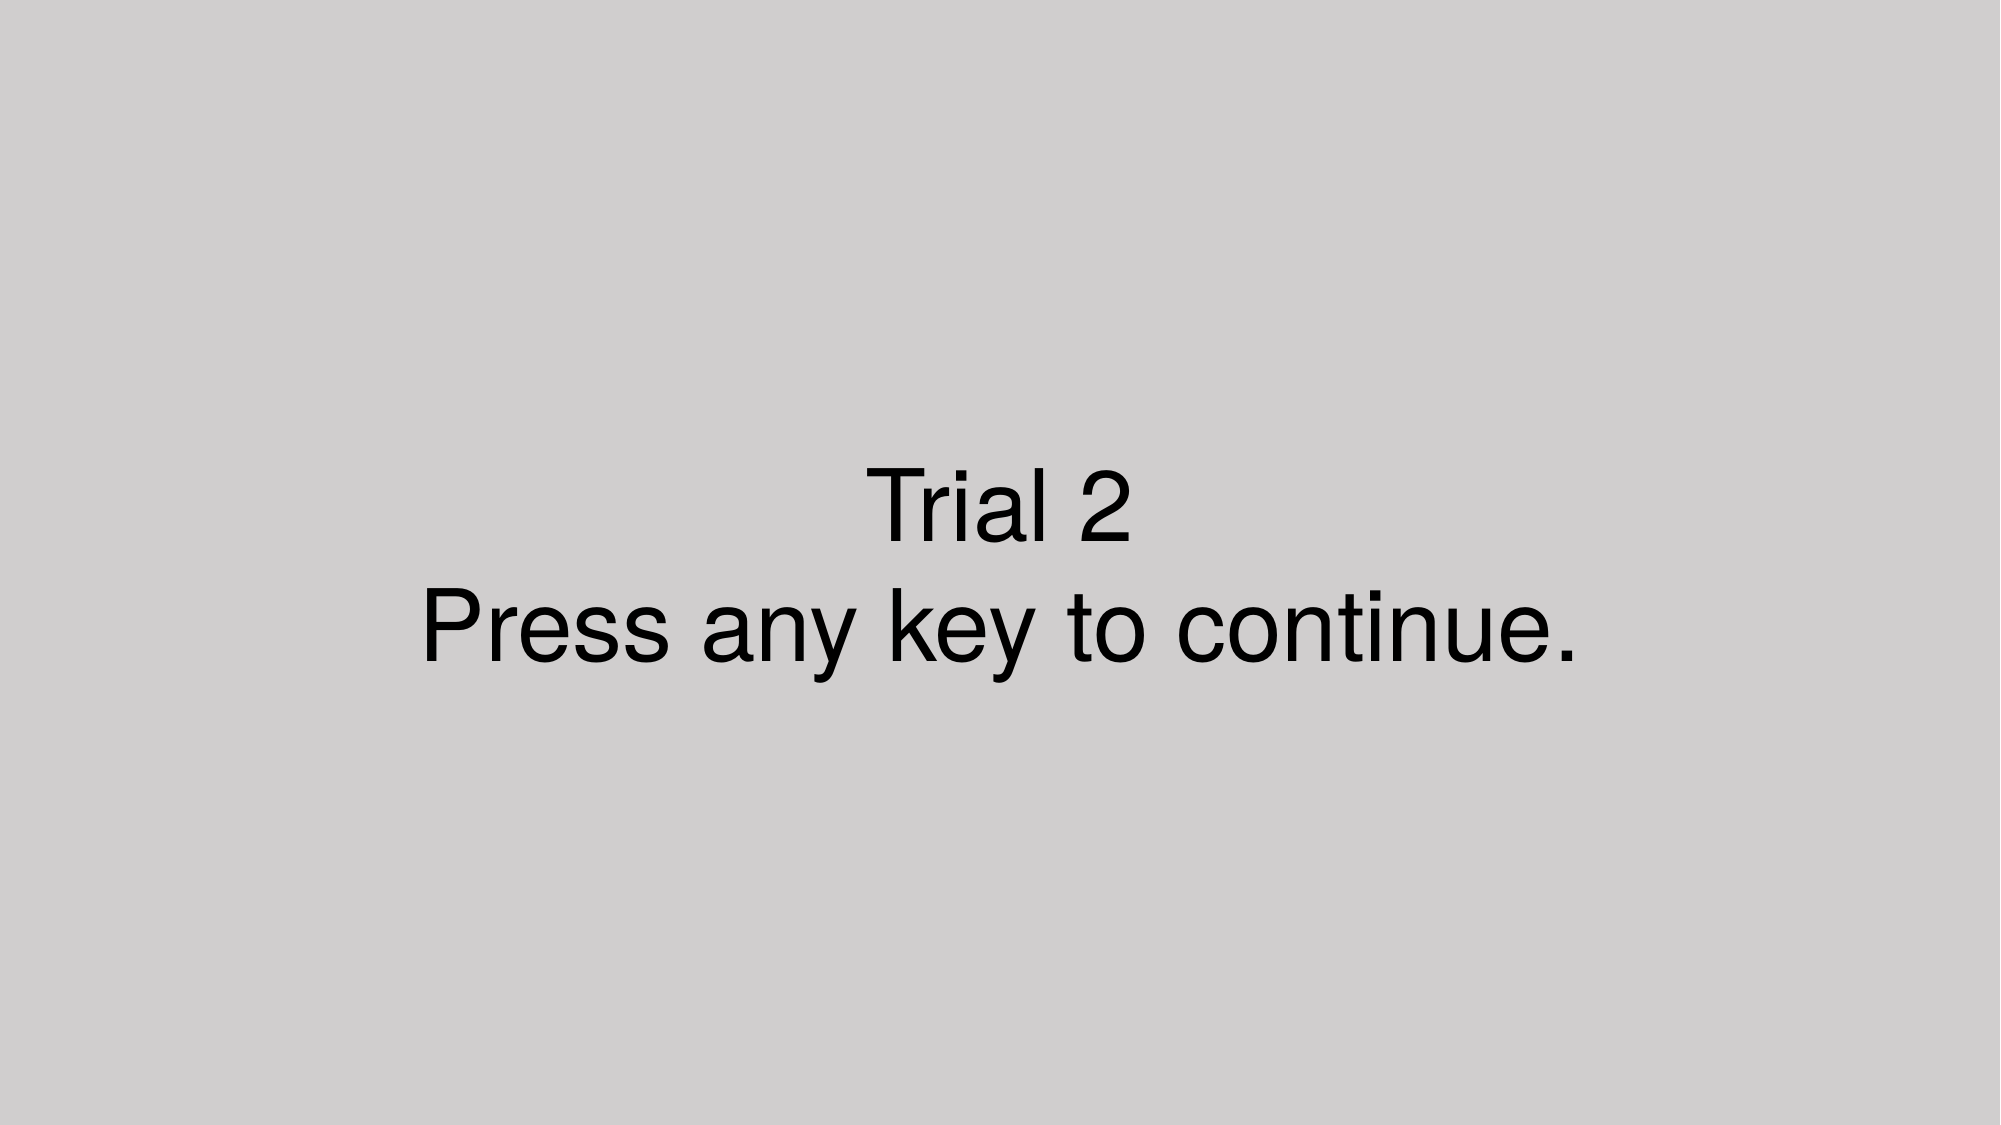

Trial 2
Press any key to continue.